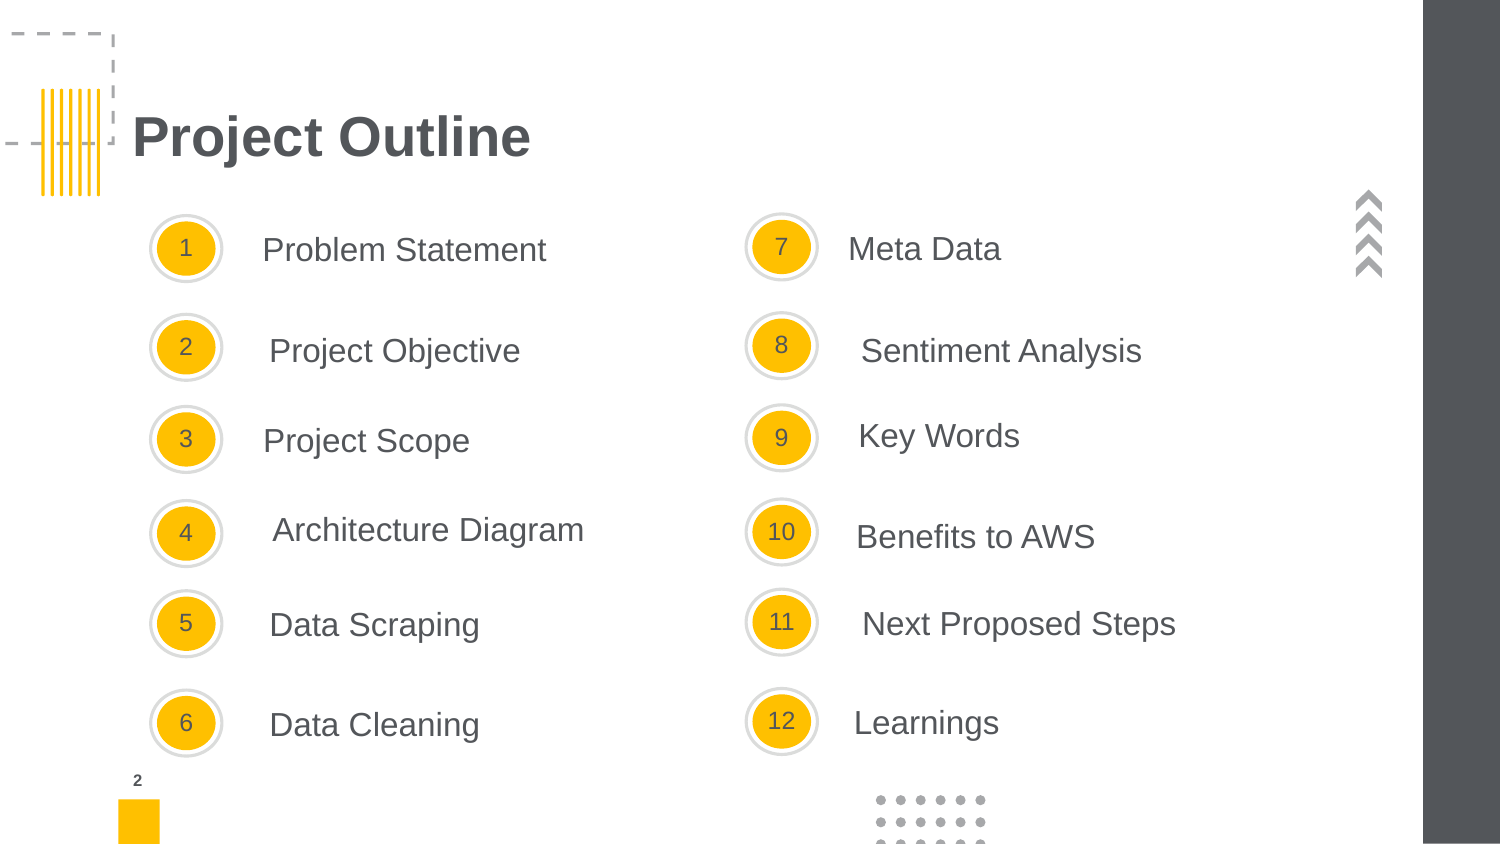

Project Outline
Meta Data
Problem Statement

7

1

Project Objective
Sentiment Analysis

8

2

Project Scope
Key Words

9

3

Architecture Diagram

Benefits to AWS
10

4

Next Proposed Steps
Data Scraping

11

5

Learnings

Data Cleaning
12

6

2